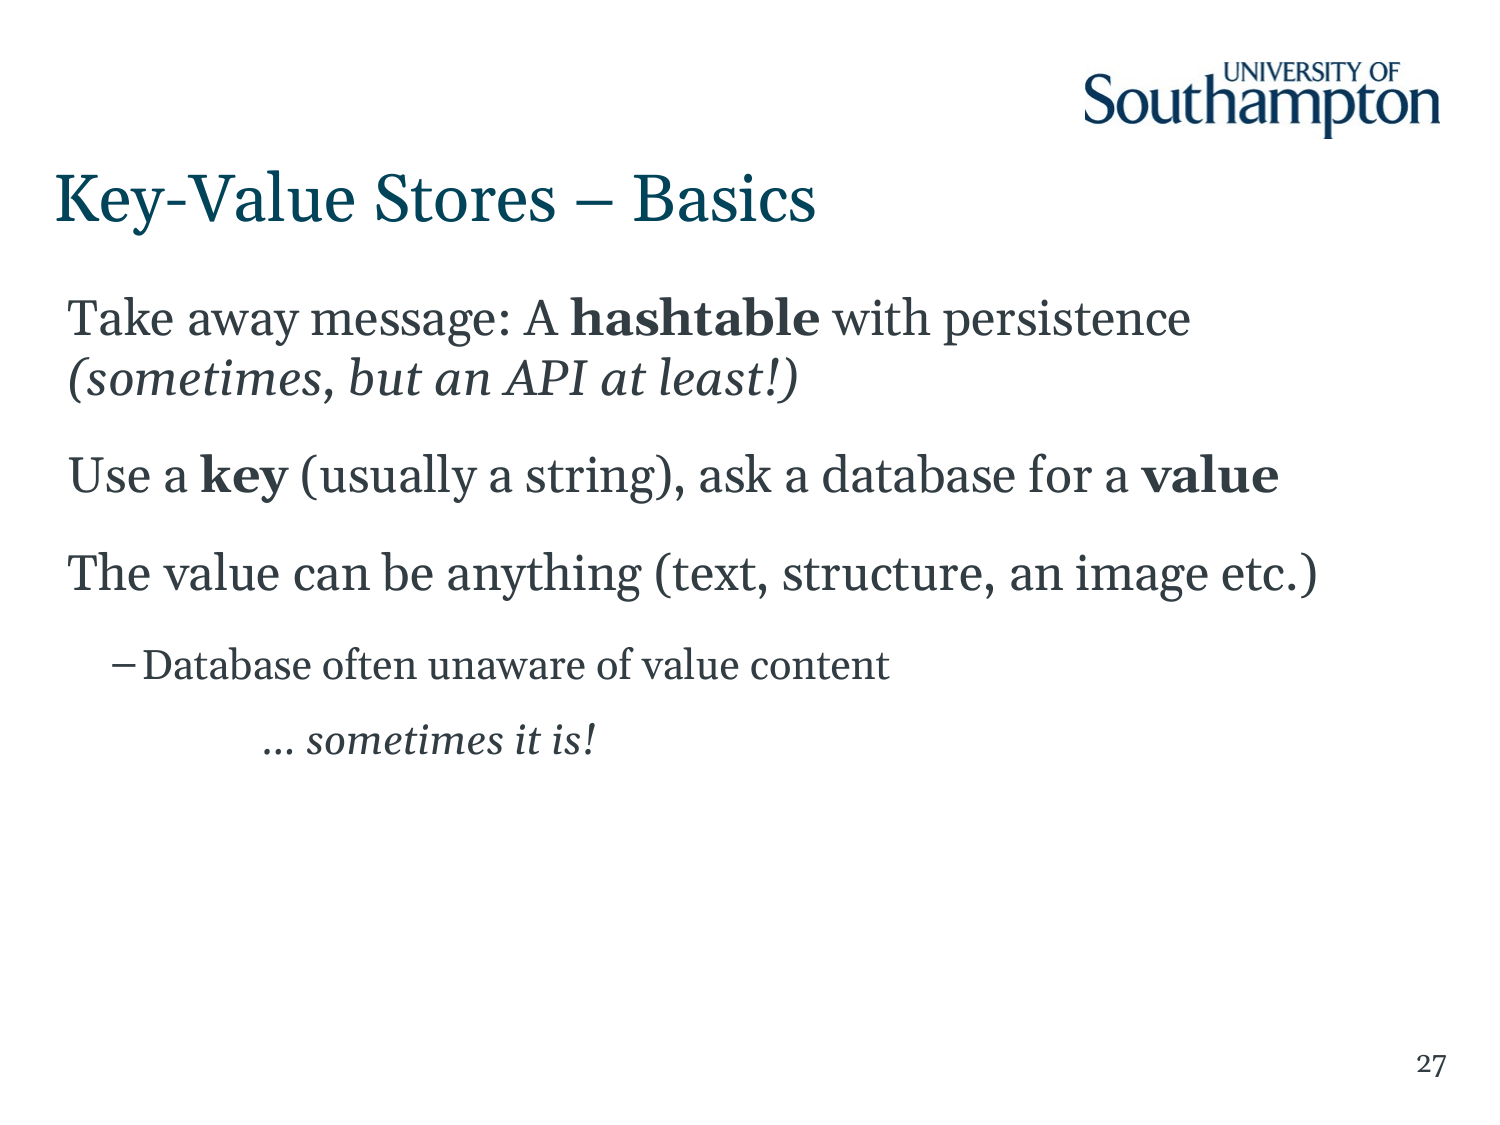

# Key-Value Stores – Basics
Take away message: A hashtable with persistence (sometimes, but an API at least!)
Use a key (usually a string), ask a database for a value
The value can be anything (text, structure, an image etc.)
Database often unaware of value content
	… sometimes it is!
27